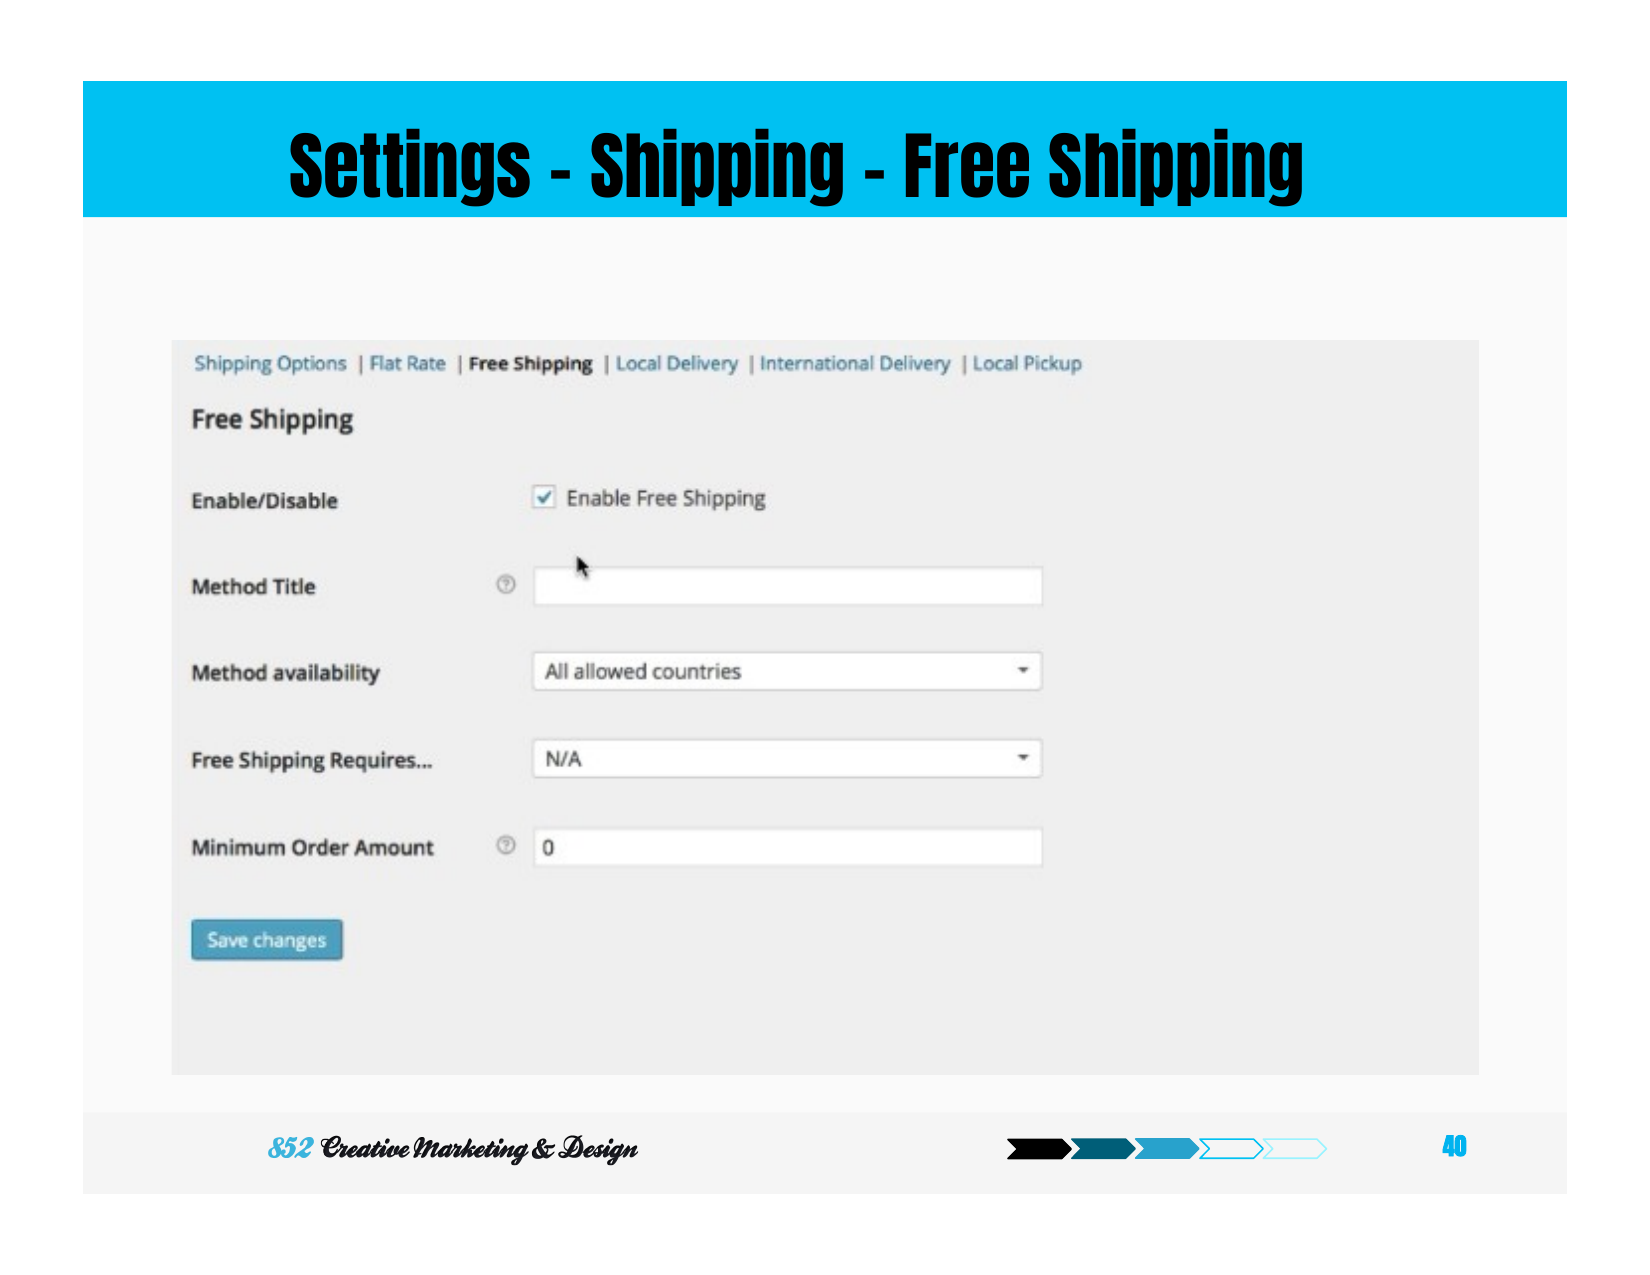

# Settings – Shipping – Free Shipping

40